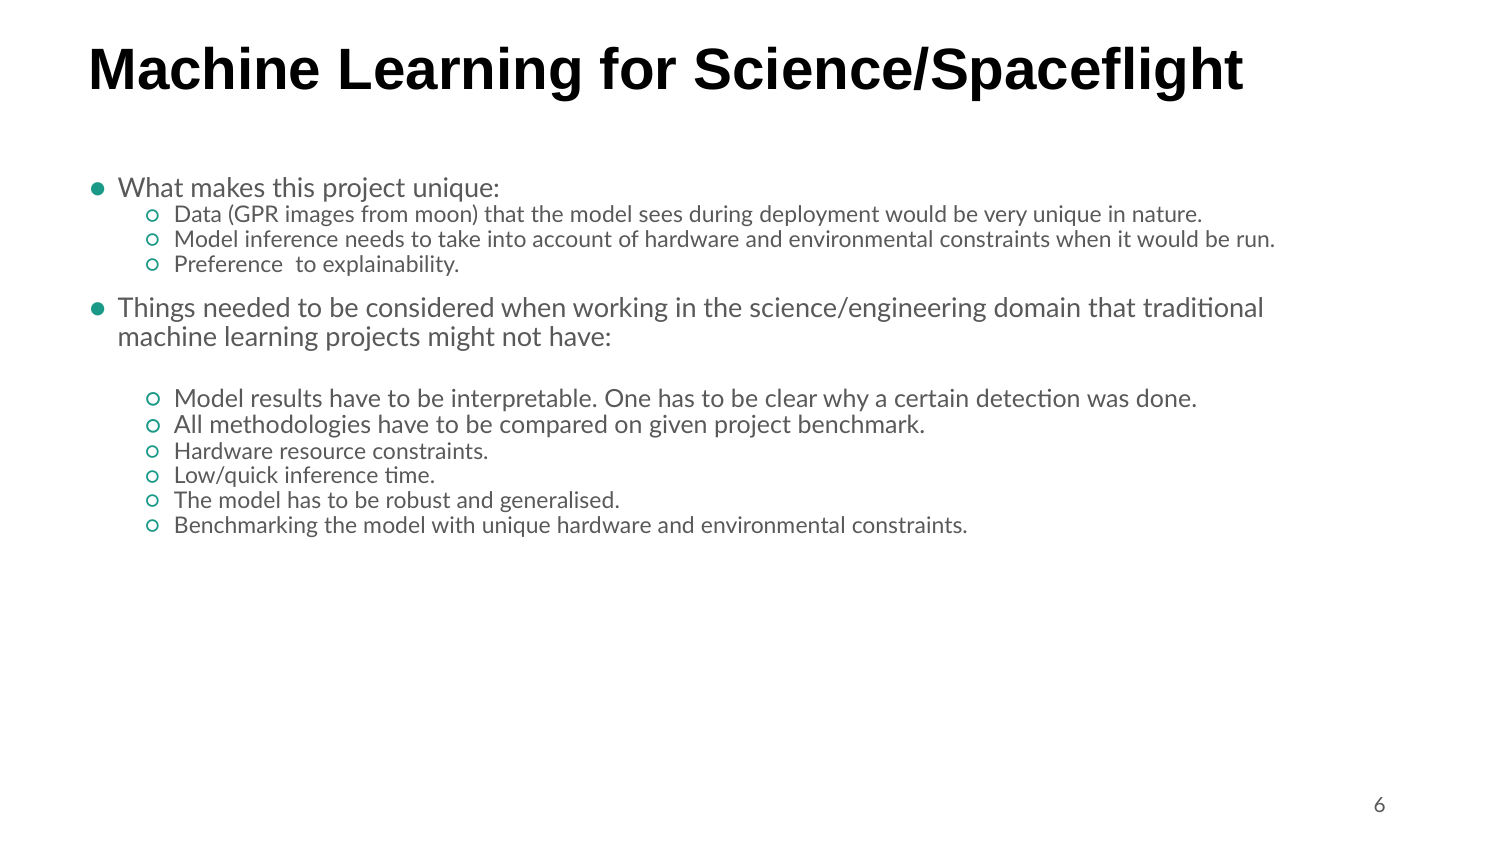

# Machine Learning for Science/Spaceflight

What makes this project unique:
Data (GPR images from moon) that the model sees during deployment would be very unique in nature.
Model inference needs to take into account of hardware and environmental constraints when it would be run.
Preference  to explainability.
Things needed to be considered when working in the science/engineering domain that traditional machine learning projects might not have:
Model results have to be interpretable. One has to be clear why a certain detection was done.
All methodologies have to be compared on given project benchmark.
Hardware resource constraints.
Low/quick inference time.
The model has to be robust and generalised.
Benchmarking the model with unique hardware and environmental constraints.
6